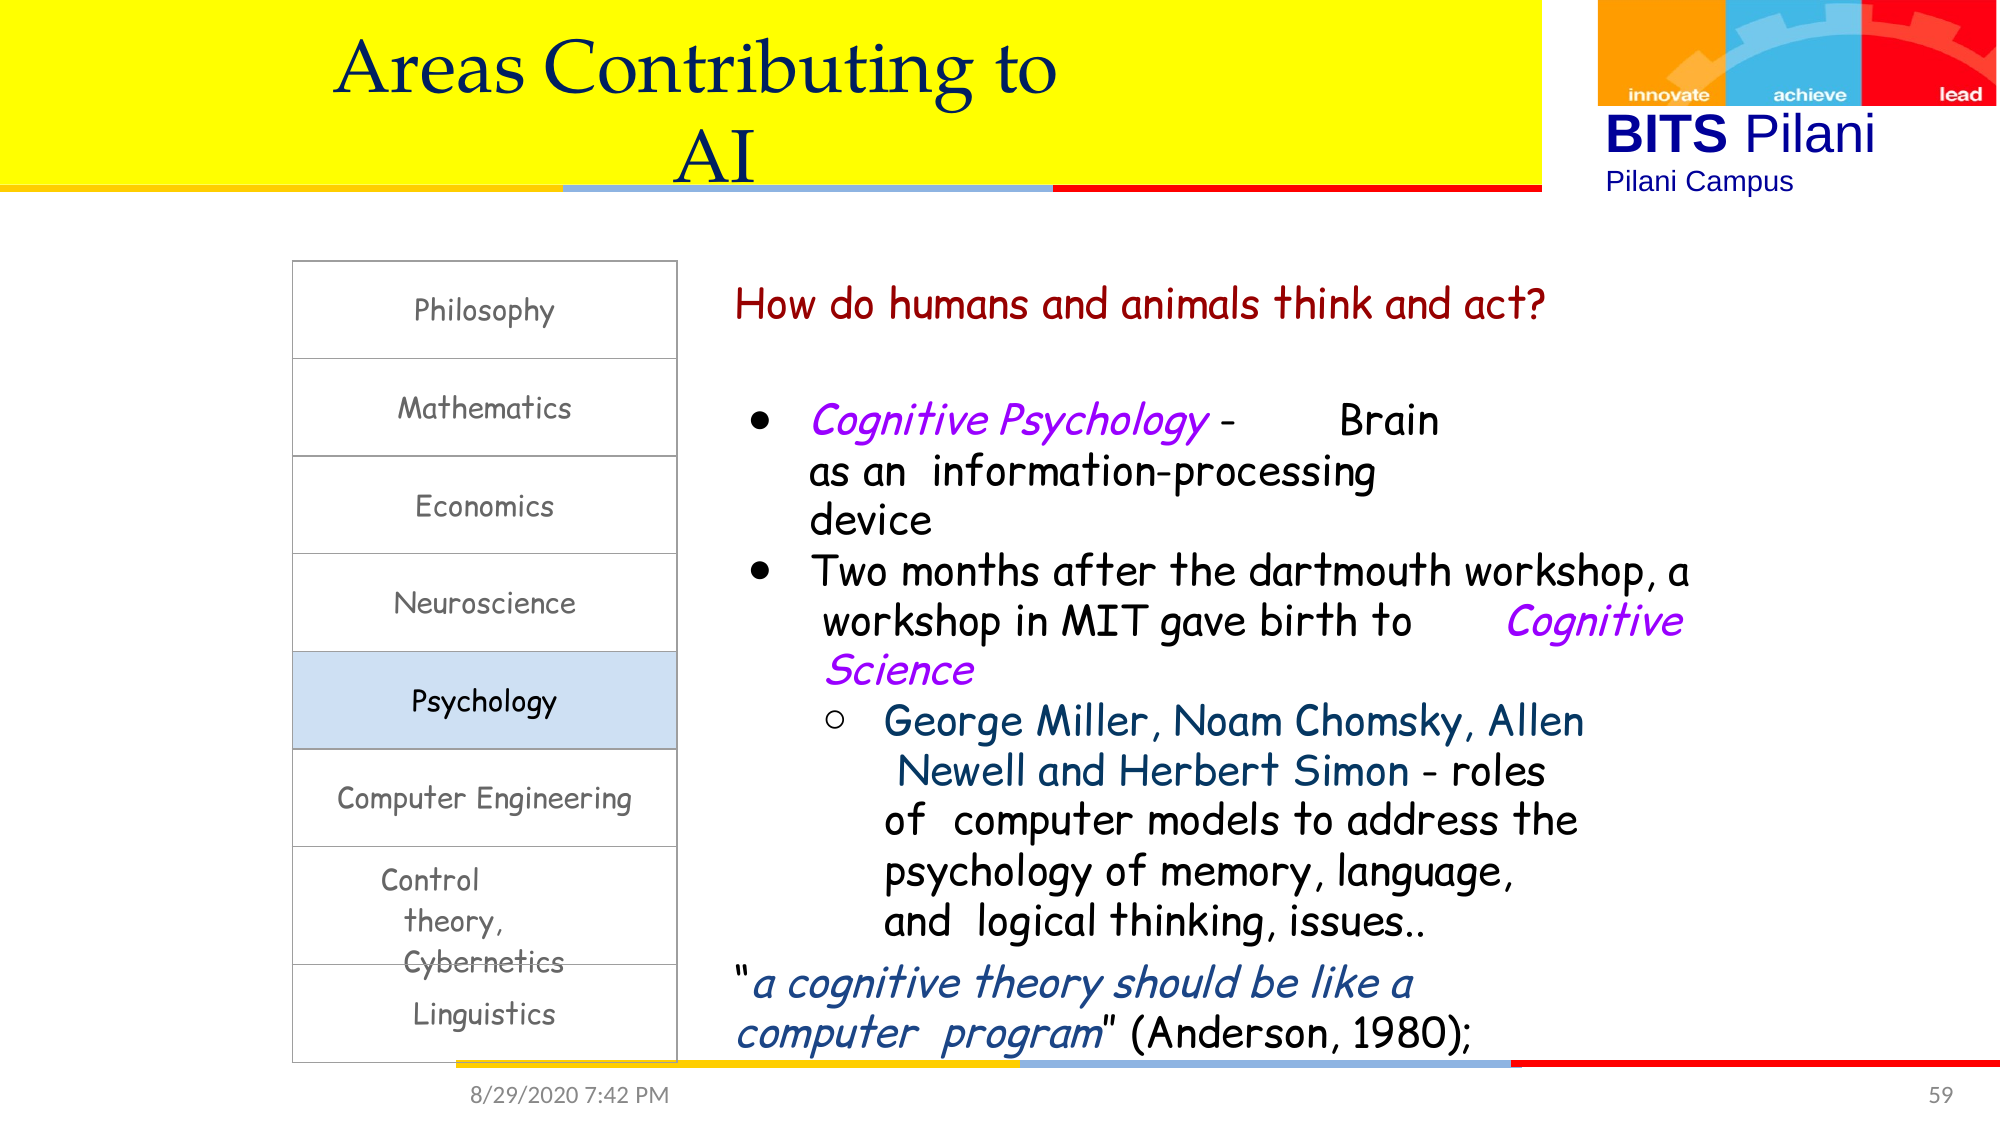

# Areas Contributing to  AI
BITS Pilani
Pilani Campus

| Philosophy |
| --- |
| Mathematics |
| Economics |
| Neuroscience |
| Psychology |
| Computer Engineering |
| Control theory, Cybernetics |
| Linguistics |
How do humans and animals think and act?

Cognitive Psychology -	Brain as an  information-processing device
Two months after the dartmouth workshop, a  workshop in MIT gave birth to	Cognitive  Science
George Miller, Noam Chomsky, Allen  Newell and Herbert Simon - roles of  computer models to address the  psychology of memory, language, and  logical thinking, issues..
“a cognitive theory should be like a computer  program” (Anderson, 1980);

8/29/2020 7:42 PM
59